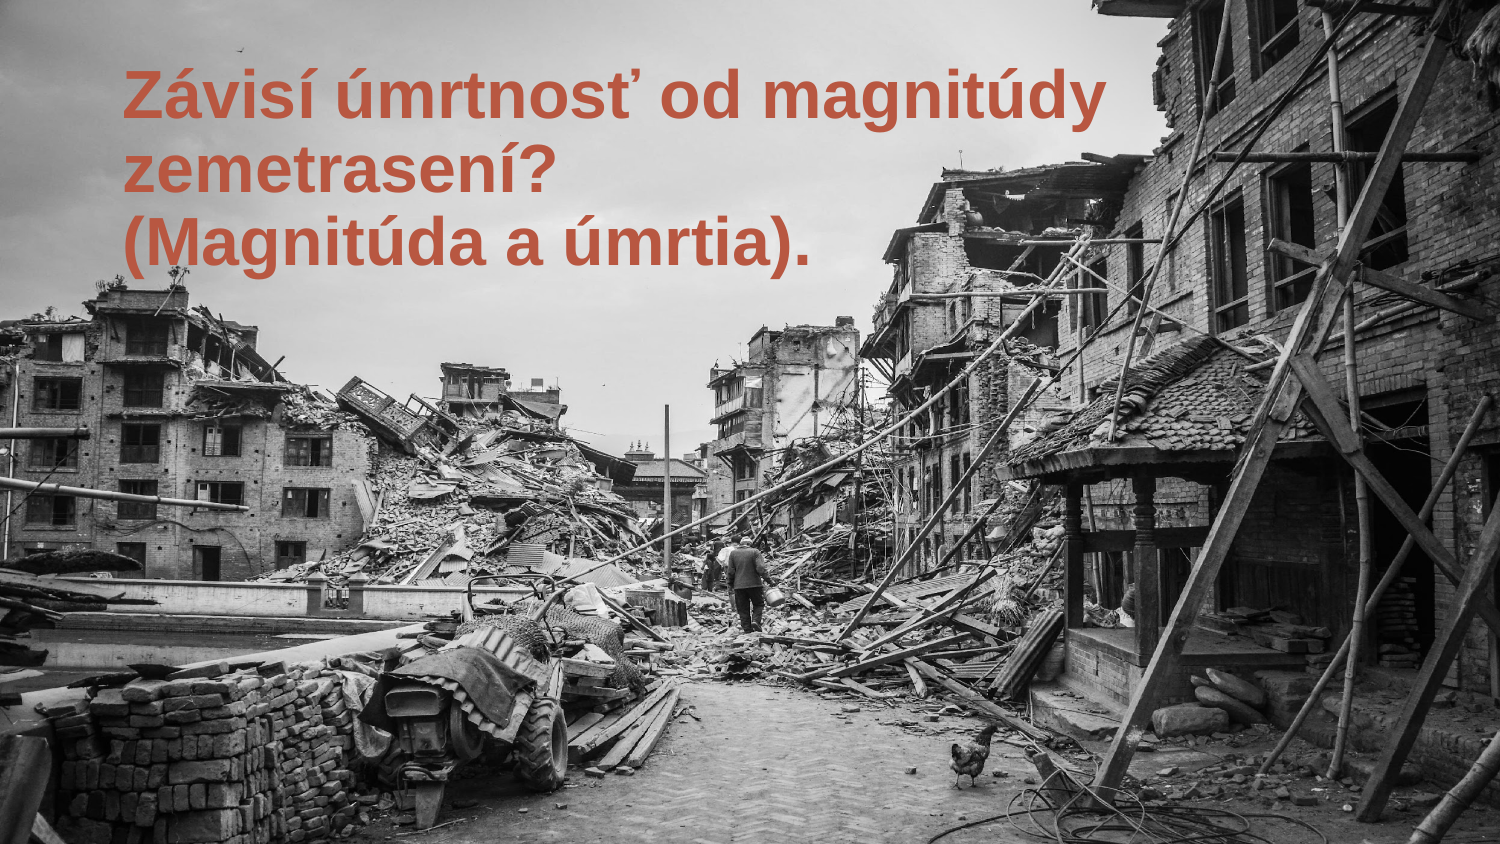

# Závisí úmrtnosť od magnitúdy zemetrasení?
(Magnitúda a úmrtia).